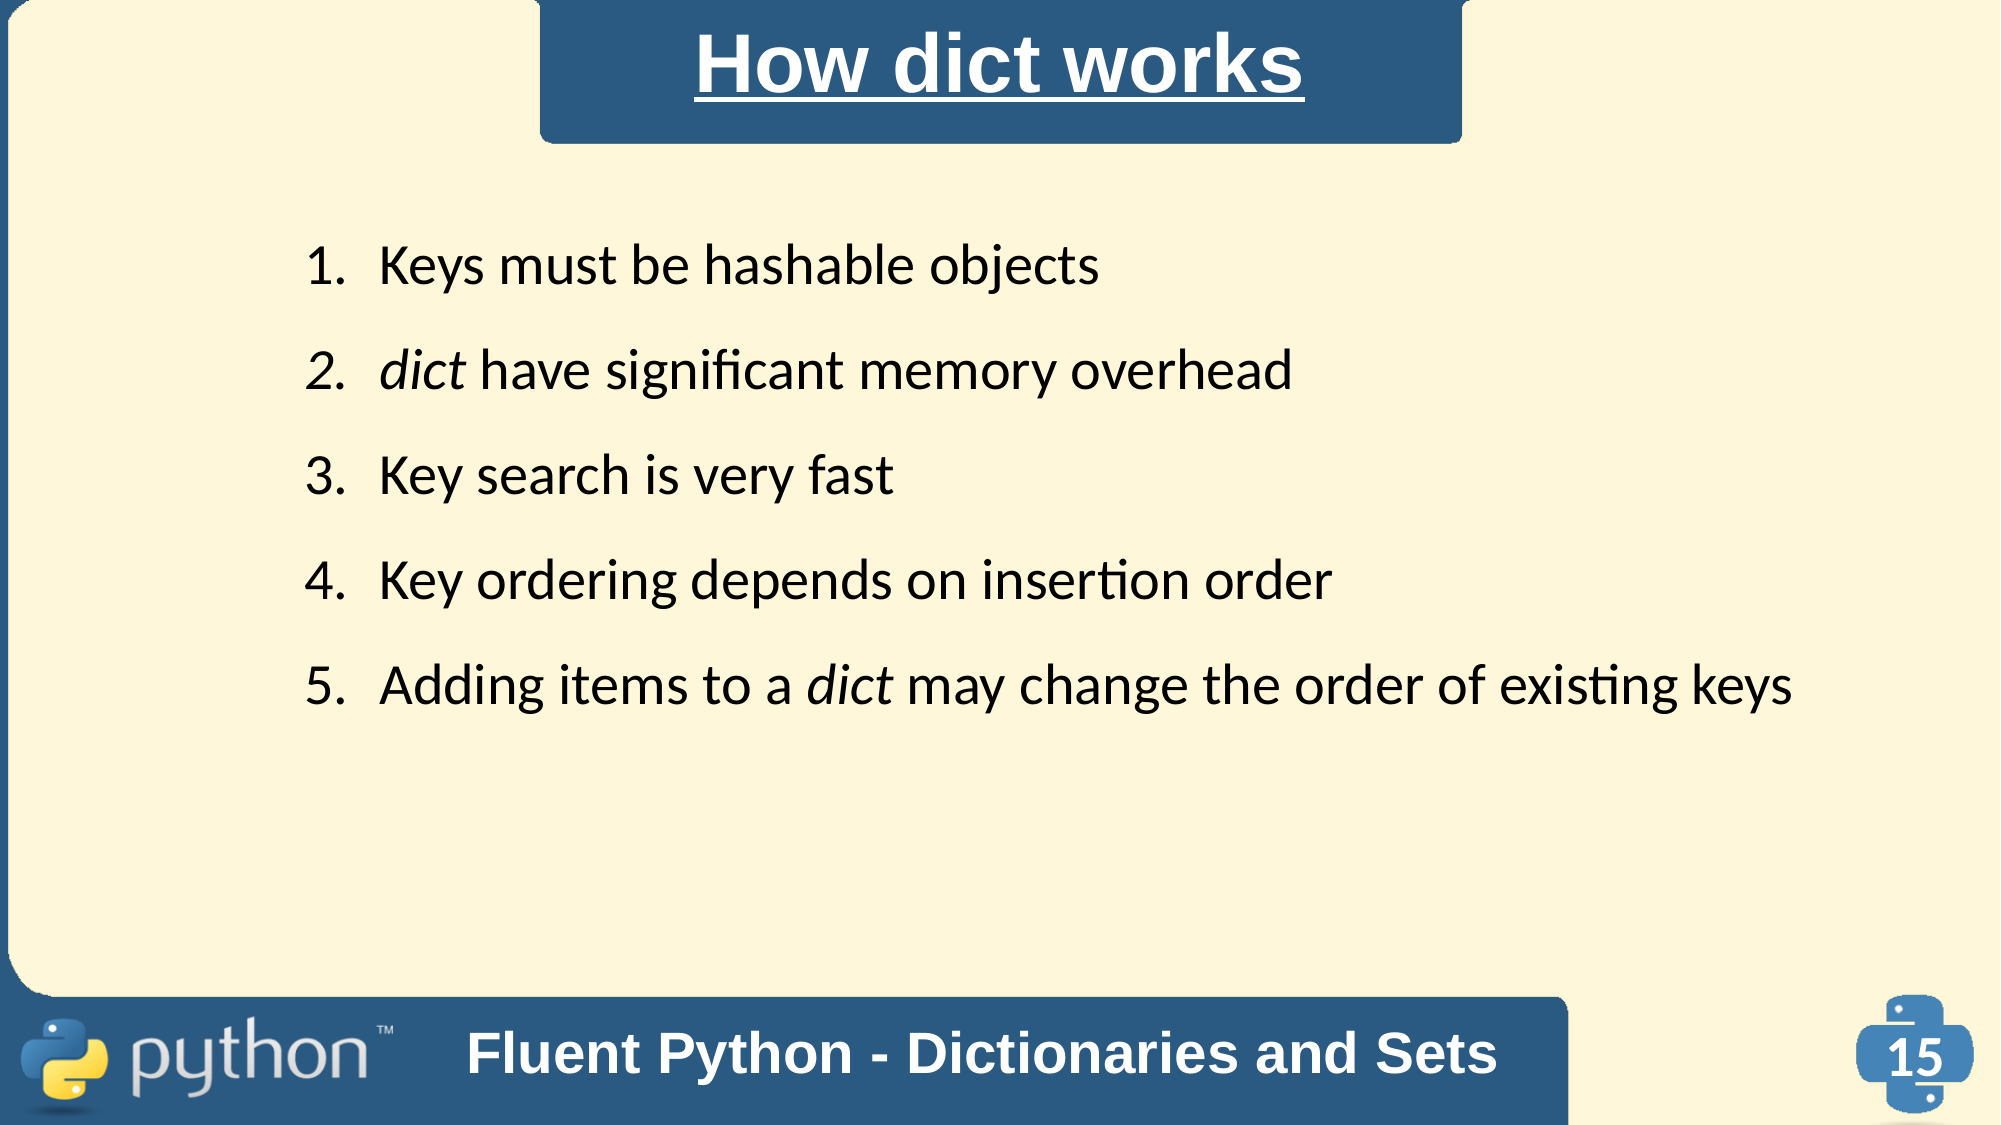

How dict works
Keys must be hashable objects
dict have significant memory overhead
Key search is very fast
Key ordering depends on insertion order
Adding items to a dict may change the order of existing keys
Fluent Python - Dictionaries and Sets
15